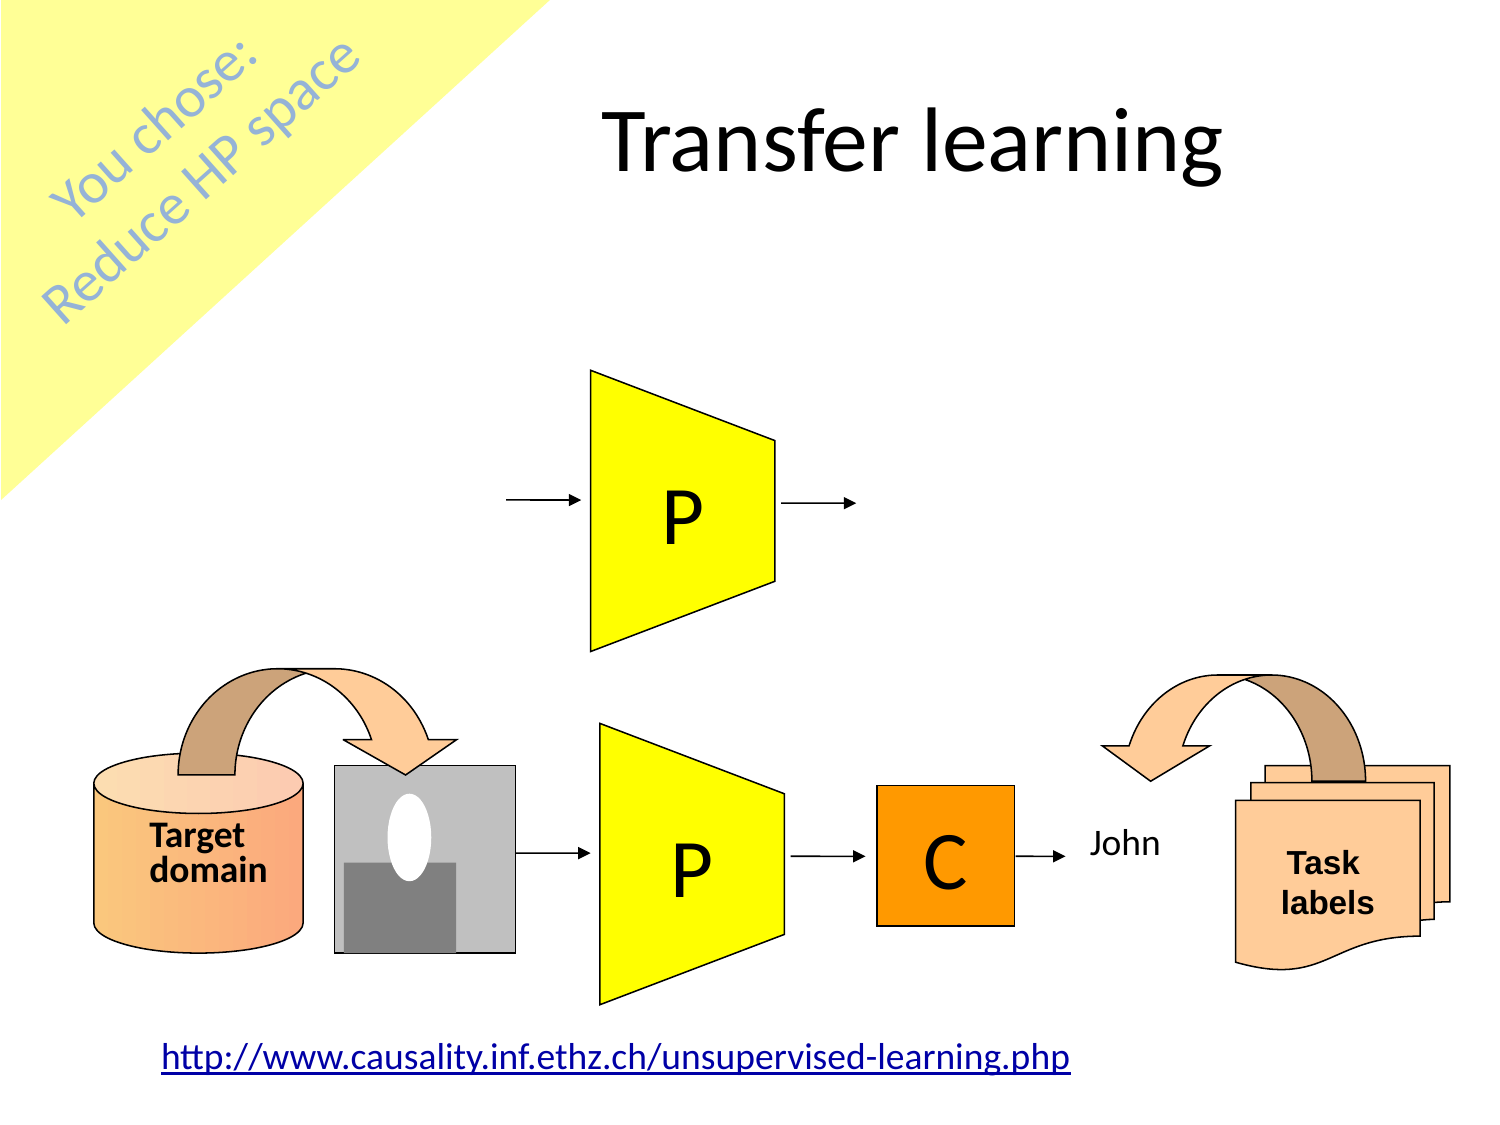

# Transfer learning
You chose: Reduce HP space
P

Task
labels
P
C

   John
Target
domain

http://www.causality.inf.ethz.ch/unsupervised-learning.php